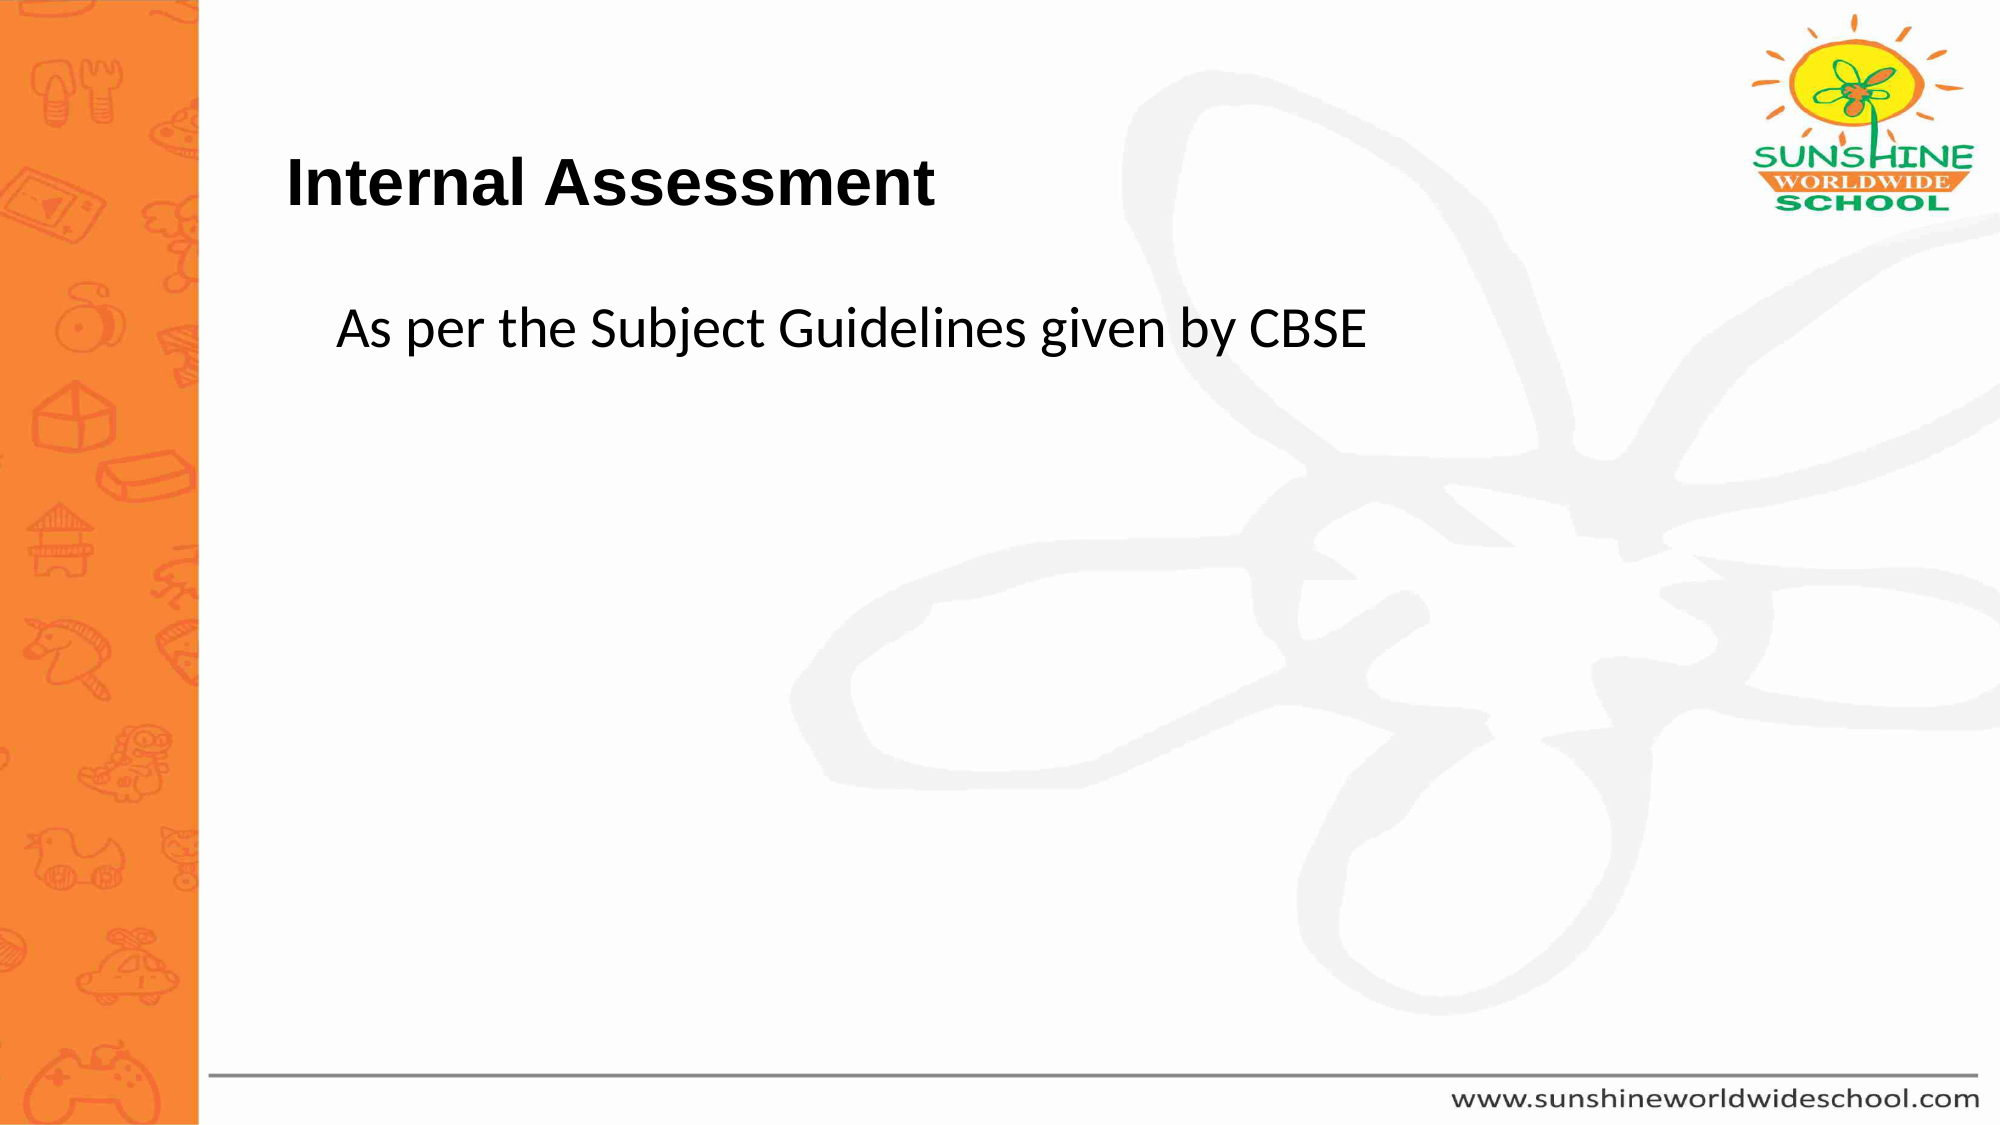

# Internal Assessment
As per the Subject Guidelines given by CBSE